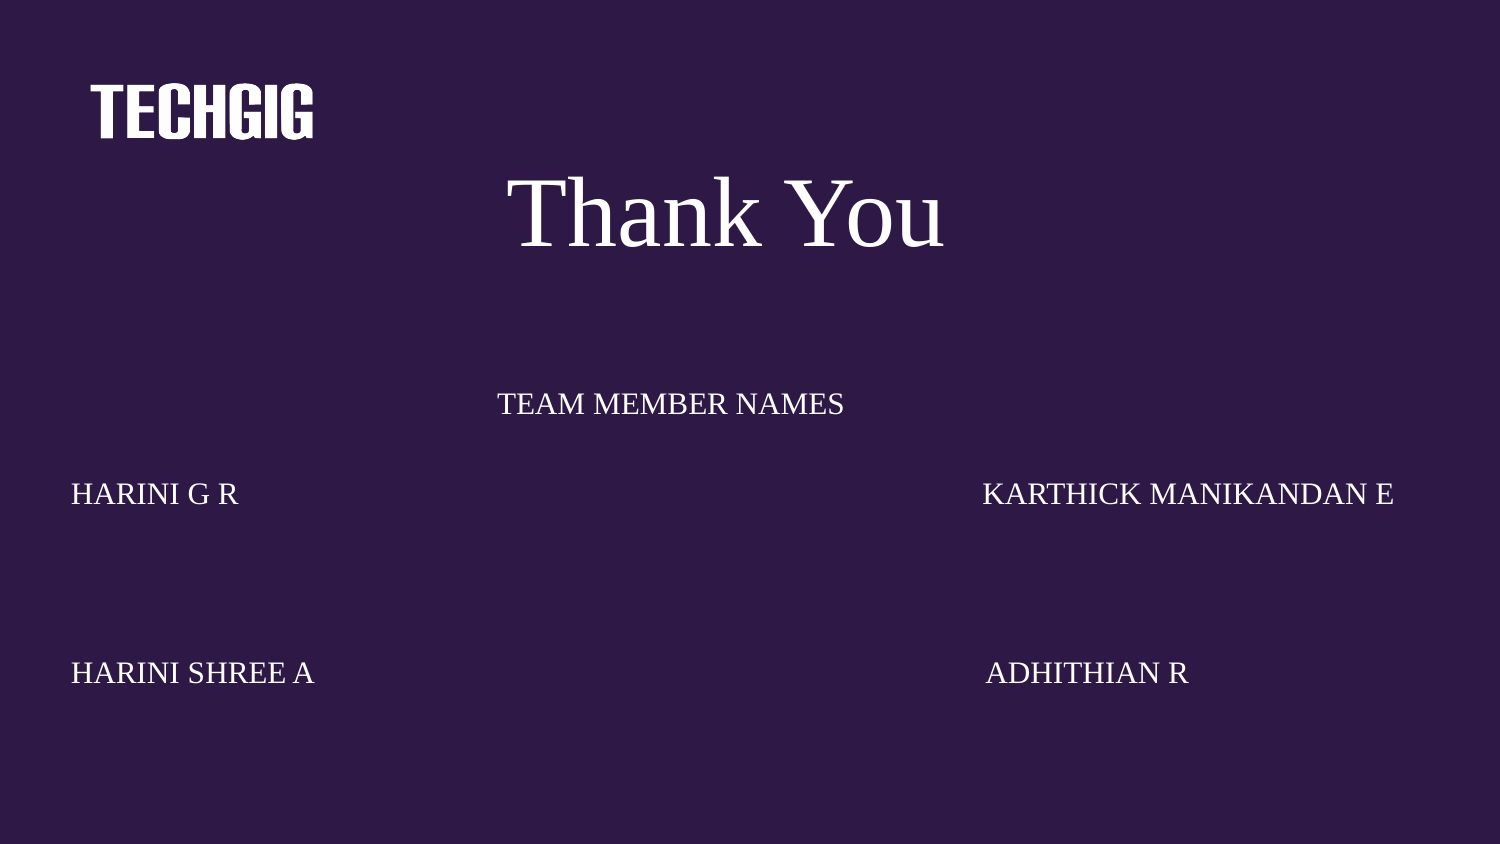

# Thank You

                                                       TEAM MEMBER NAMES
HARINI G R                                                                                                KARTHICK MANIKANDAN E

HARINI SHREE A                                                                                       ADHITHIAN R